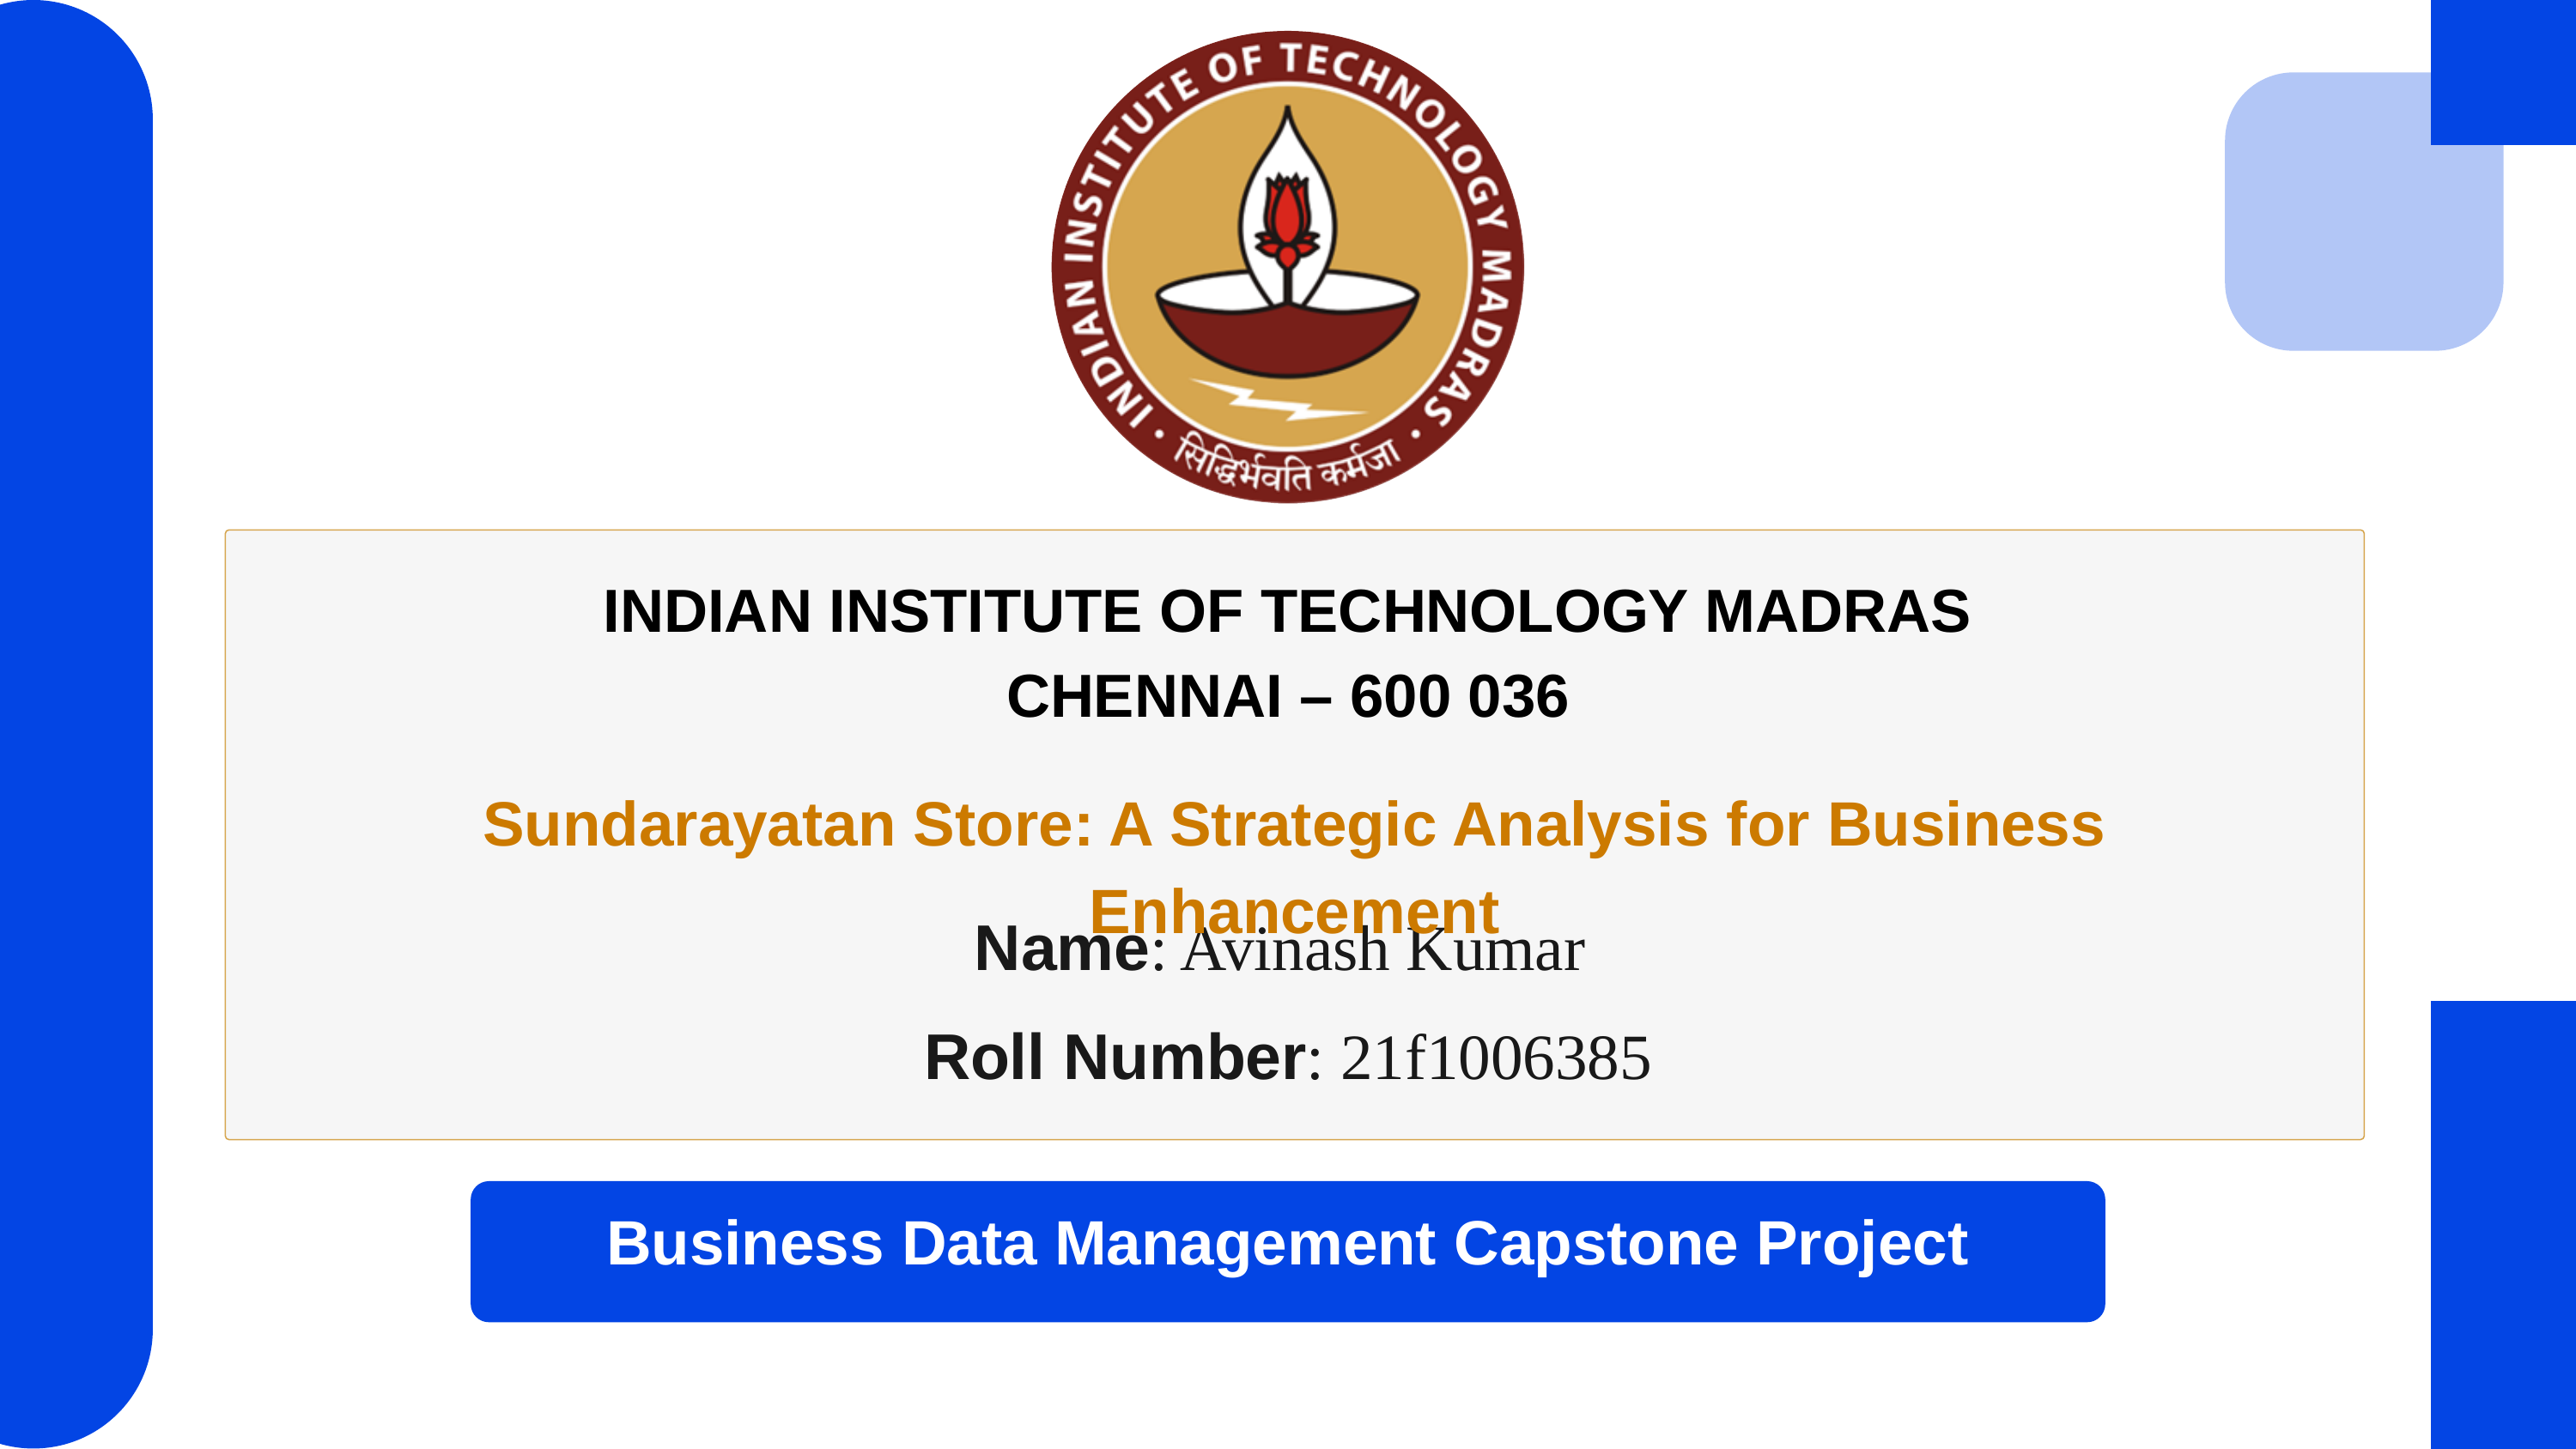

INDIAN INSTITUTE OF TECHNOLOGY MADRAS
CHENNAI – 600 036
Sundarayatan Store: A Strategic Analysis for Business Enhancement
Name: Avinash Kumar
Roll Number: 21f1006385

Business Data Management Capstone Project